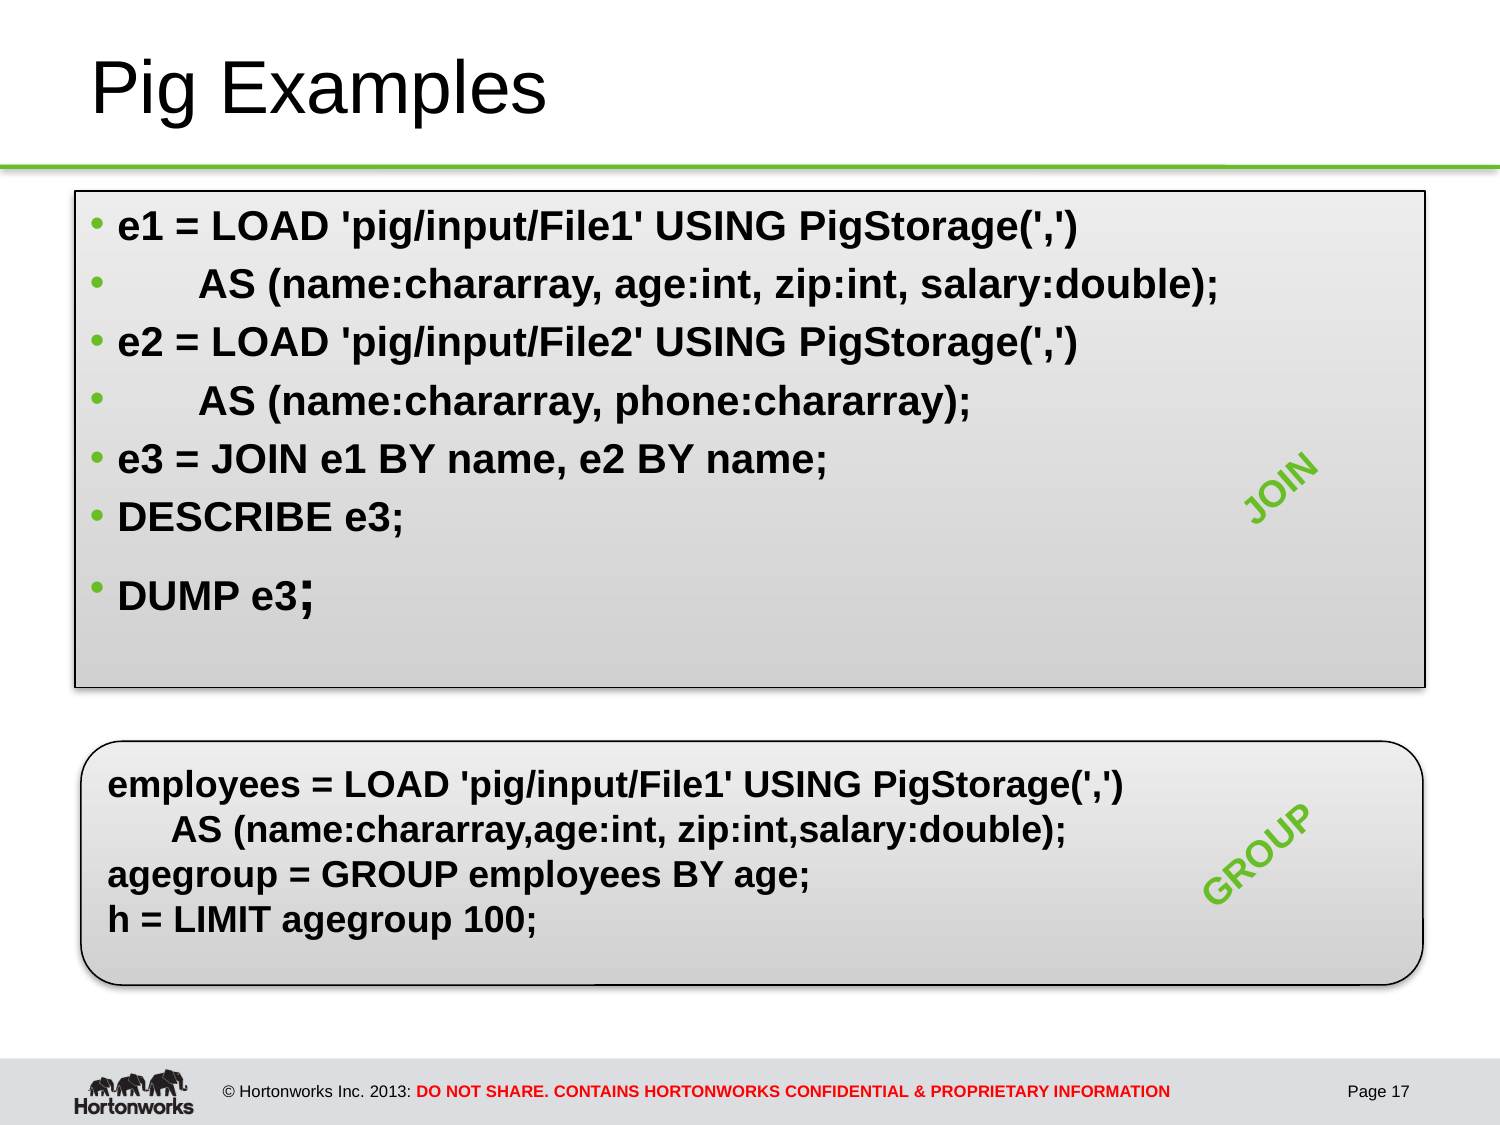

# Pig Examples
e1 = LOAD 'pig/input/File1' USING PigStorage(',')
       AS (name:chararray, age:int, zip:int, salary:double);
e2 = LOAD 'pig/input/File2' USING PigStorage(',')
       AS (name:chararray, phone:chararray);
e3 = JOIN e1 BY name, e2 BY name;
DESCRIBE e3;
DUMP e3;
JOIN
employees = LOAD 'pig/input/File1' USING PigStorage(',')
      AS (name:chararray,age:int, zip:int,salary:double);
agegroup = GROUP employees BY age;
h = LIMIT agegroup 100;
GROUP
Page 17